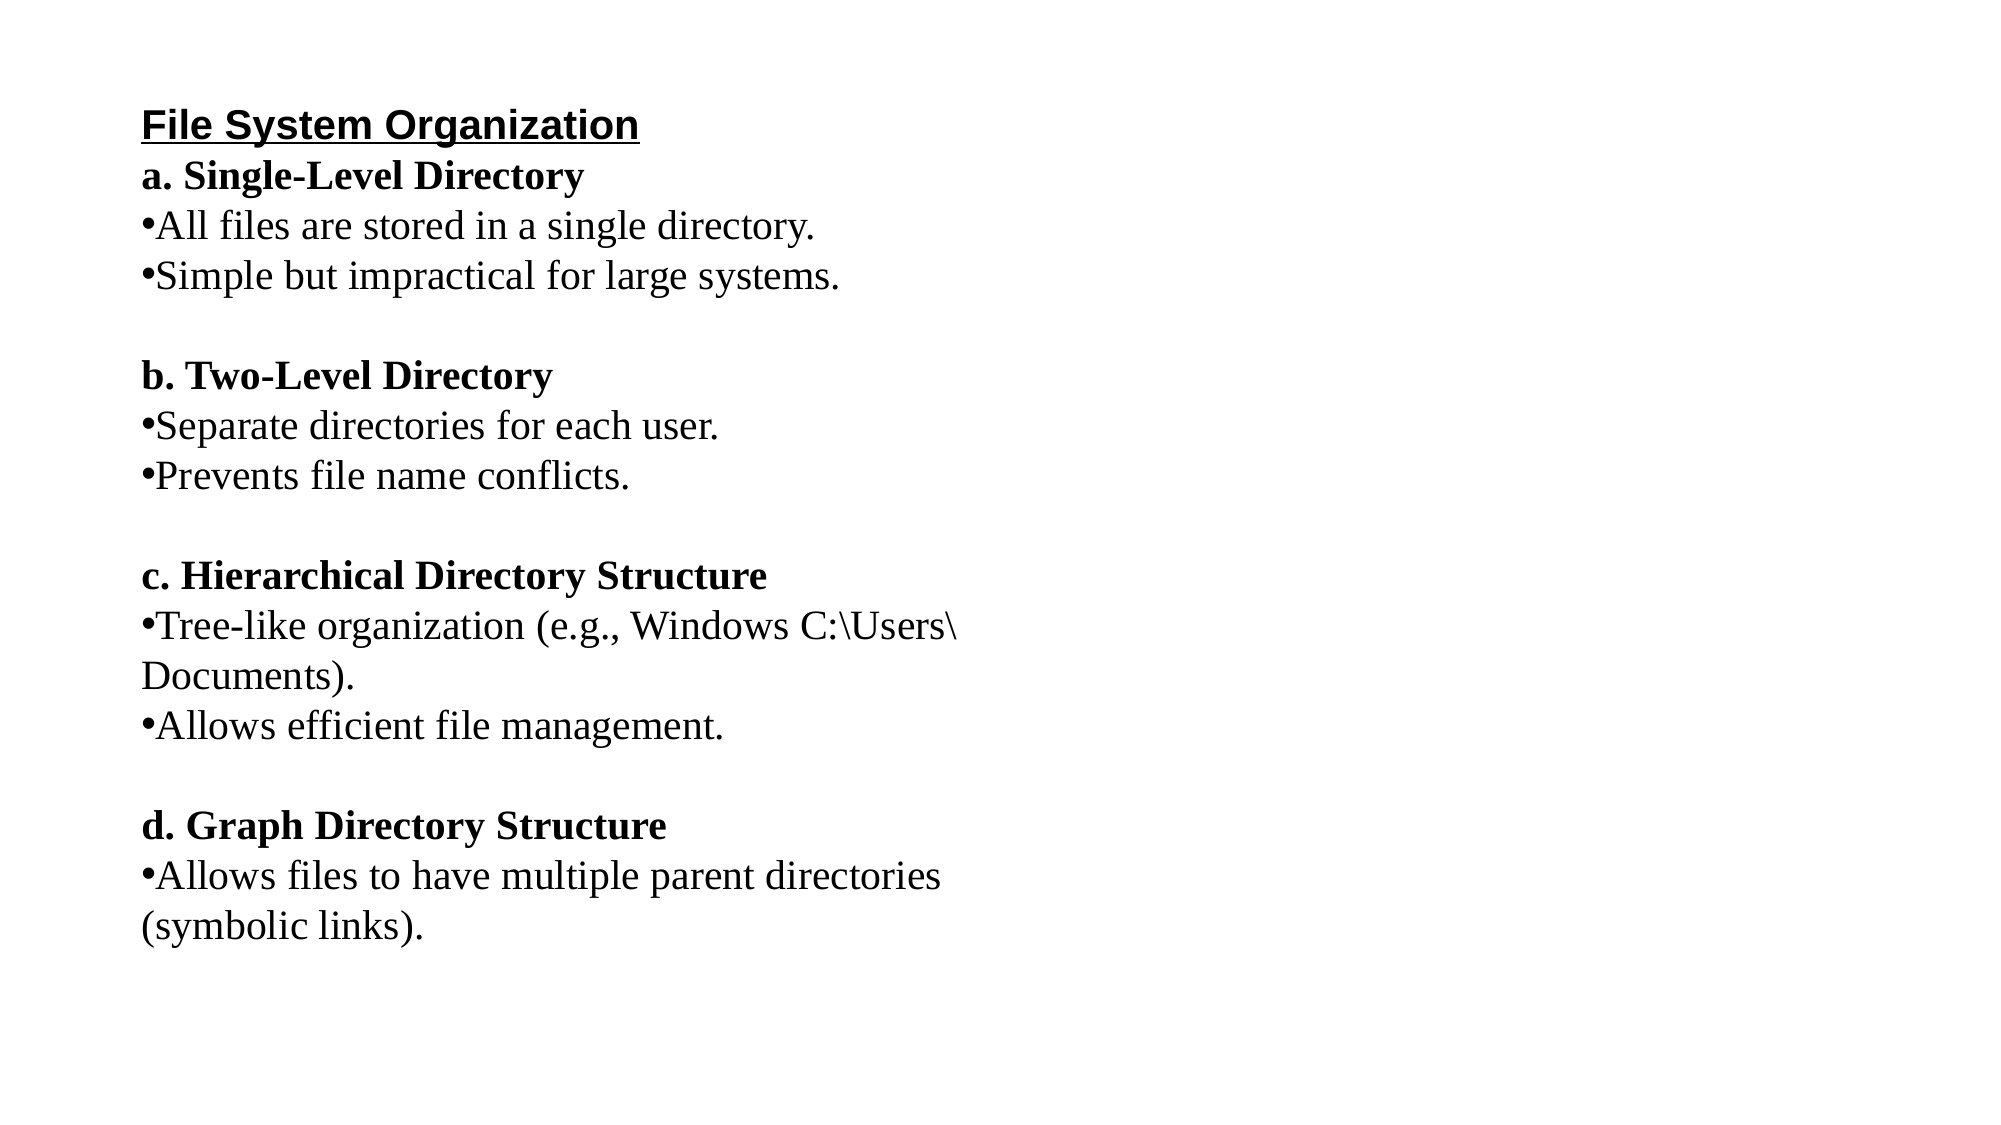

File System Organization
a. Single-Level Directory
All files are stored in a single directory.
Simple but impractical for large systems.
b. Two-Level Directory
Separate directories for each user.
Prevents file name conflicts.
c. Hierarchical Directory Structure
Tree-like organization (e.g., Windows C:\Users\Documents).
Allows efficient file management.
d. Graph Directory Structure
Allows files to have multiple parent directories (symbolic links).